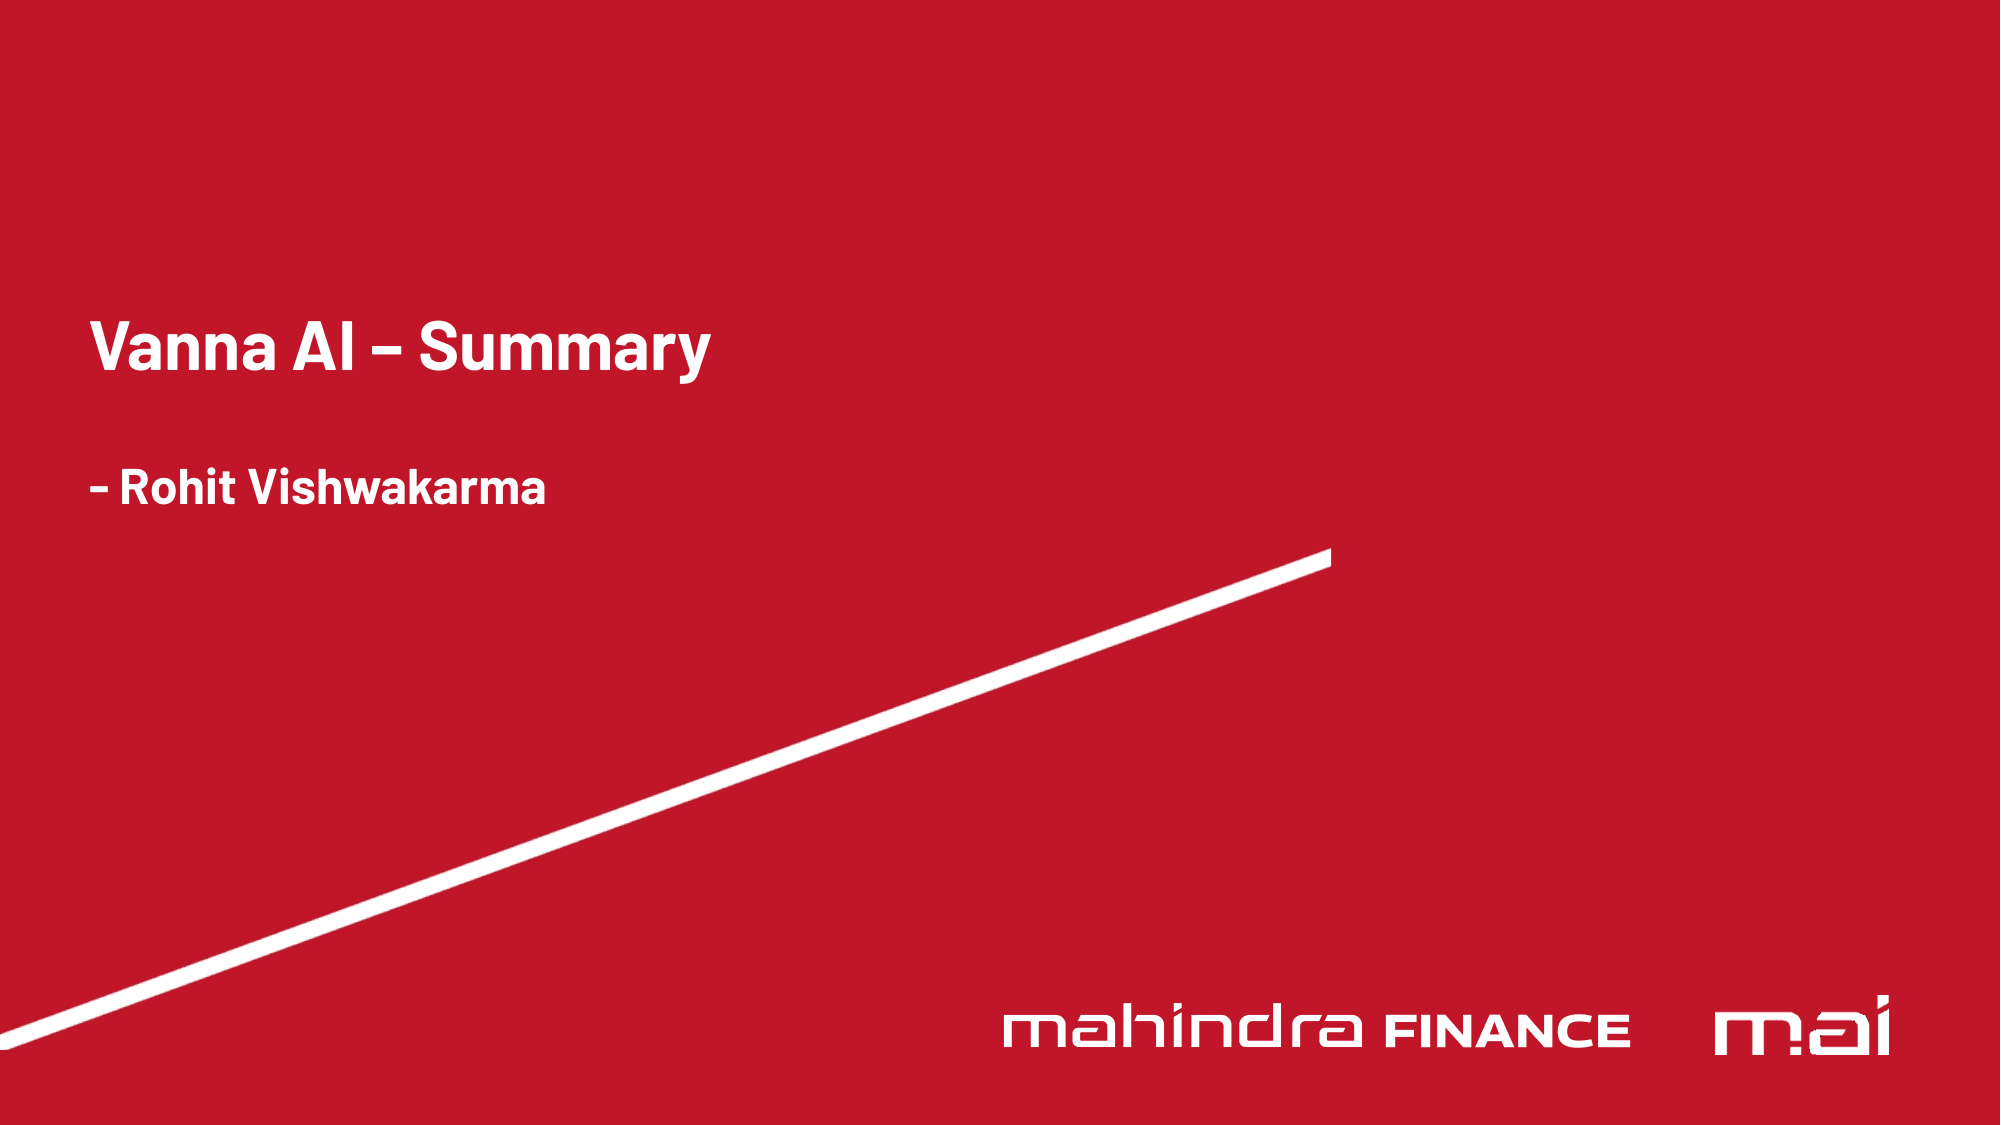

# Vanna AI – Summary - Rohit Vishwakarma